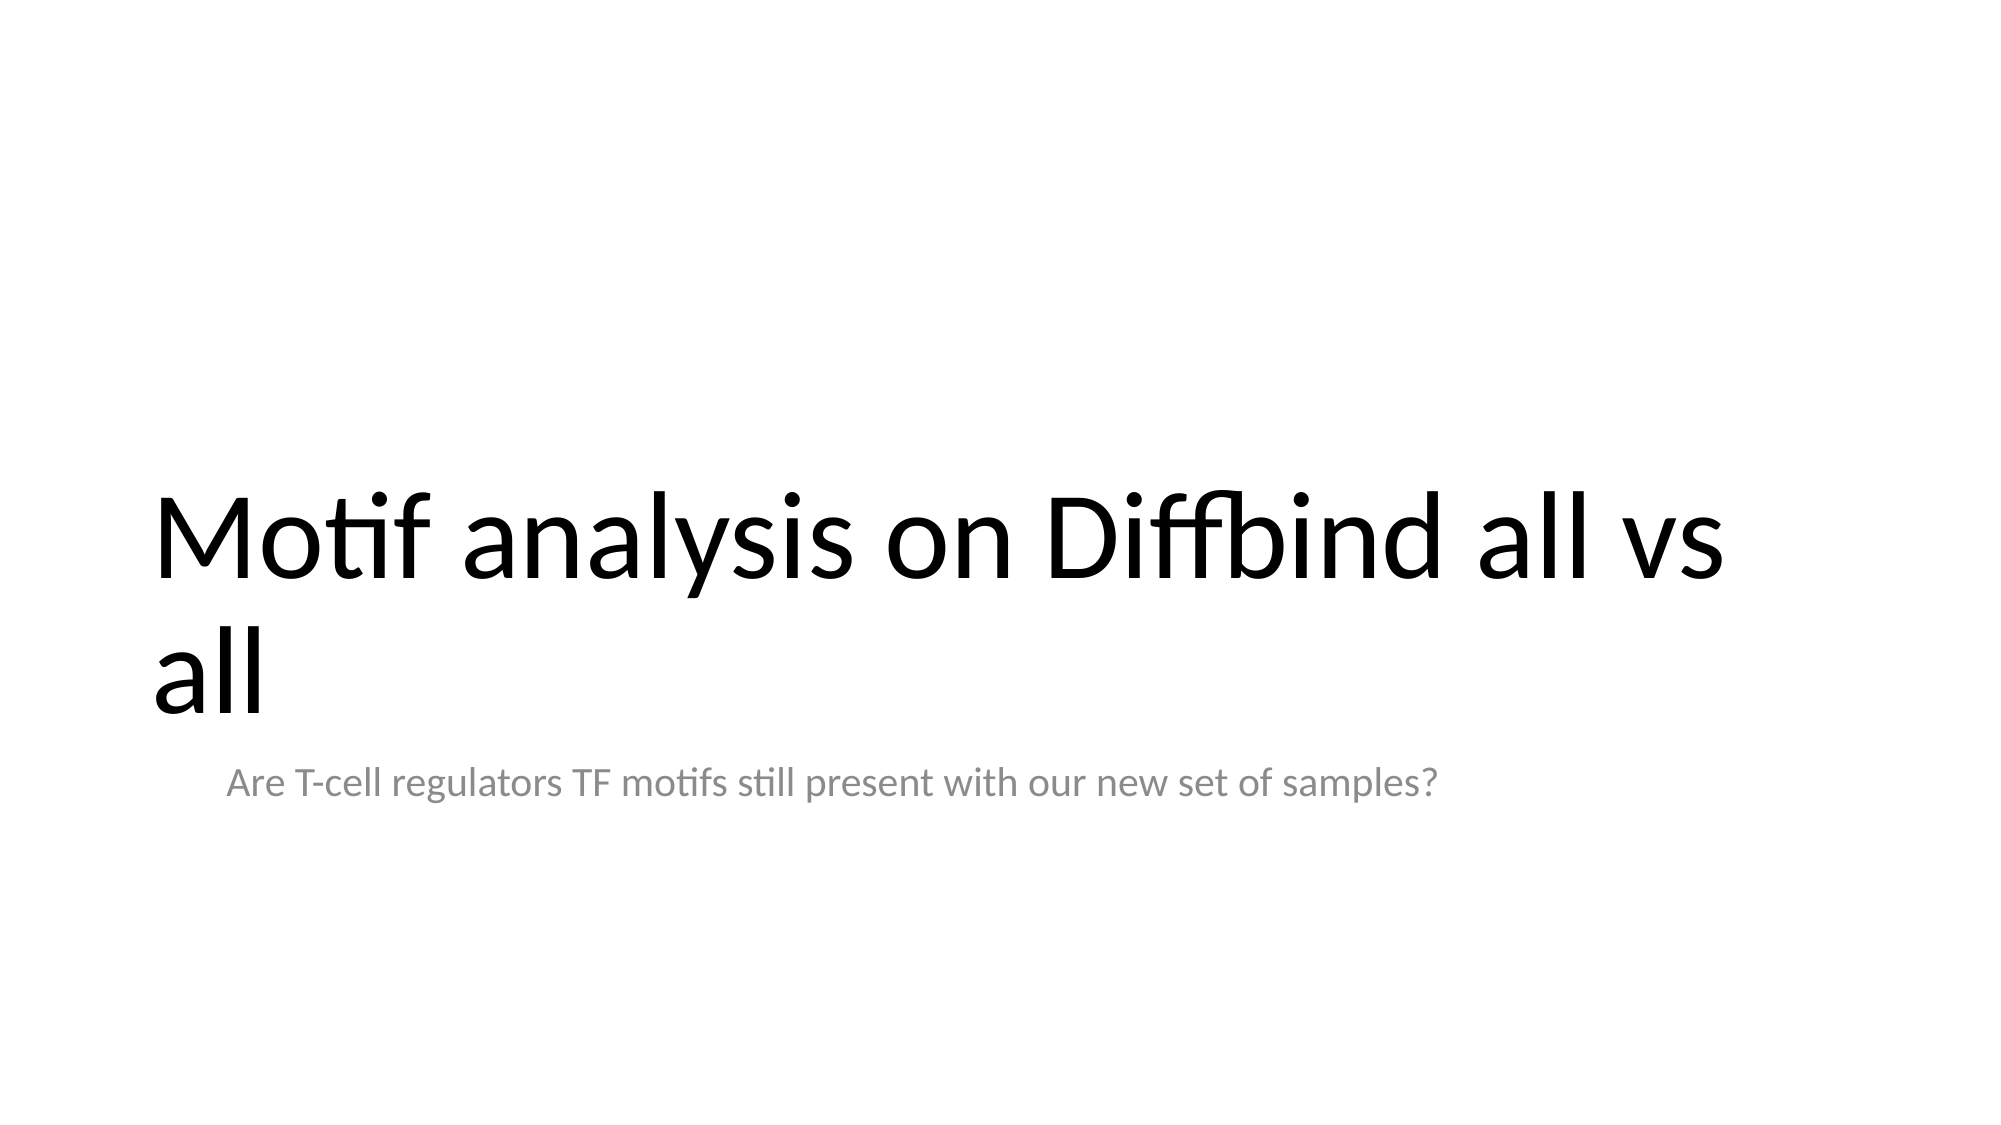

# Motif analysis on Diffbind all vs all
Are T-cell regulators TF motifs still present with our new set of samples?